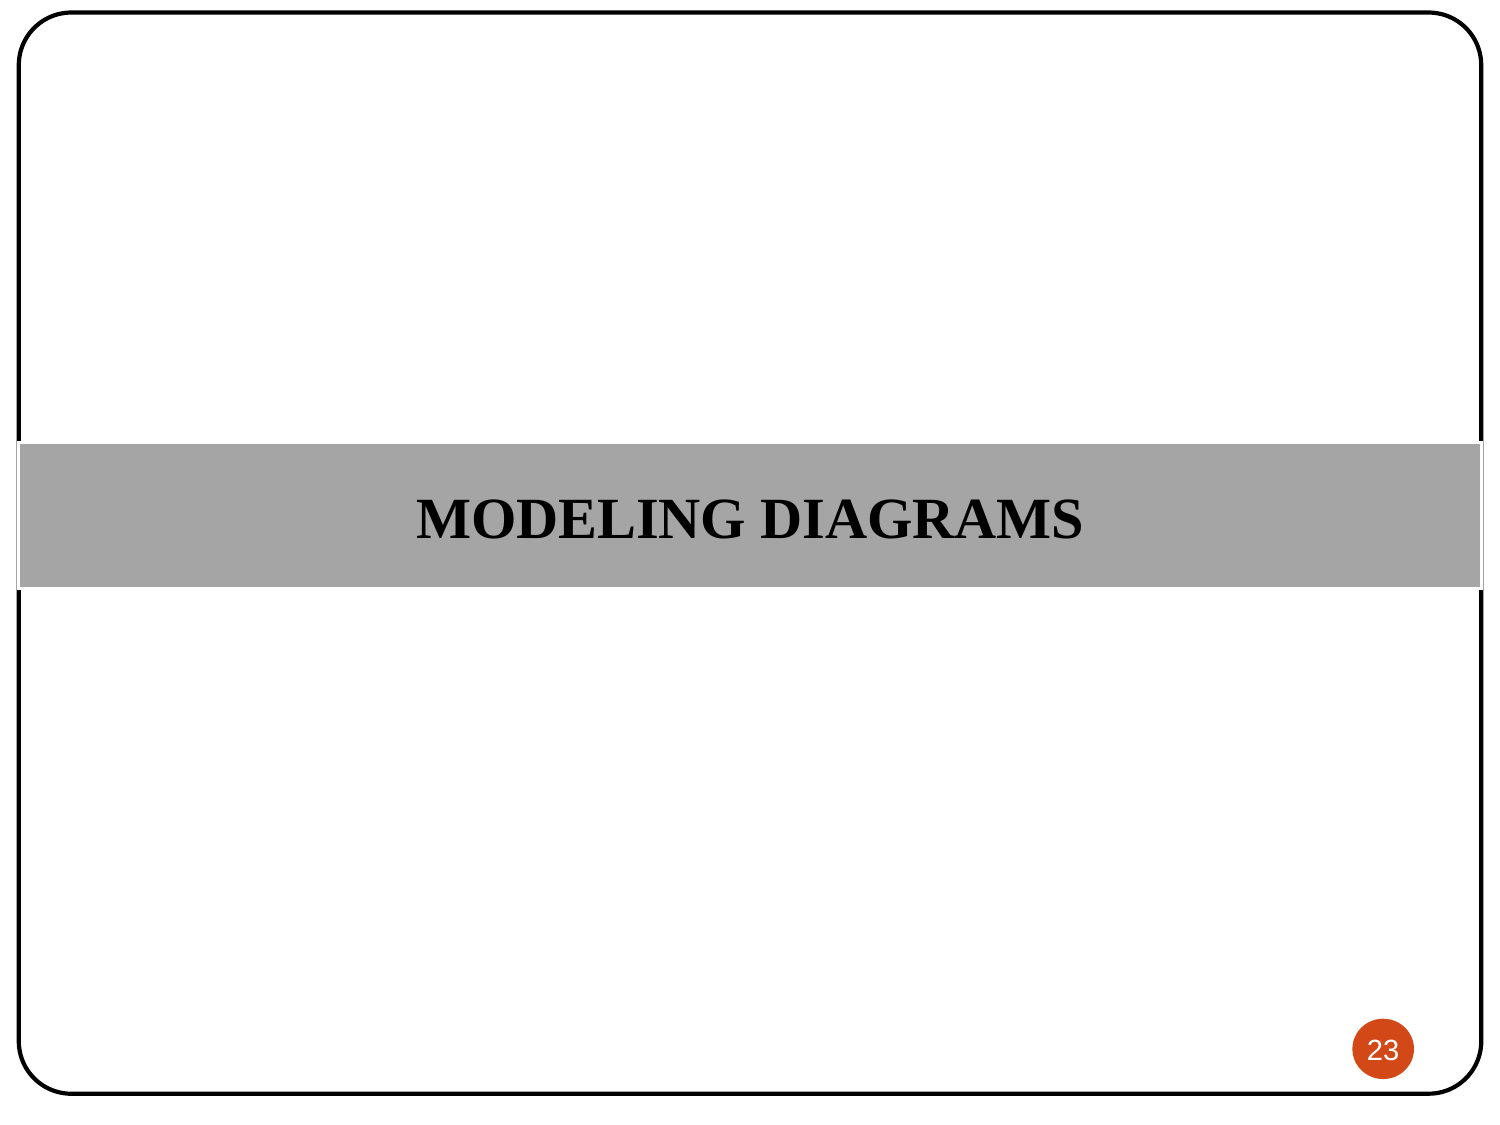

MODELING DIAGRAMS
MODELING DIAGRAMS
           Modeling  Diagrams
23